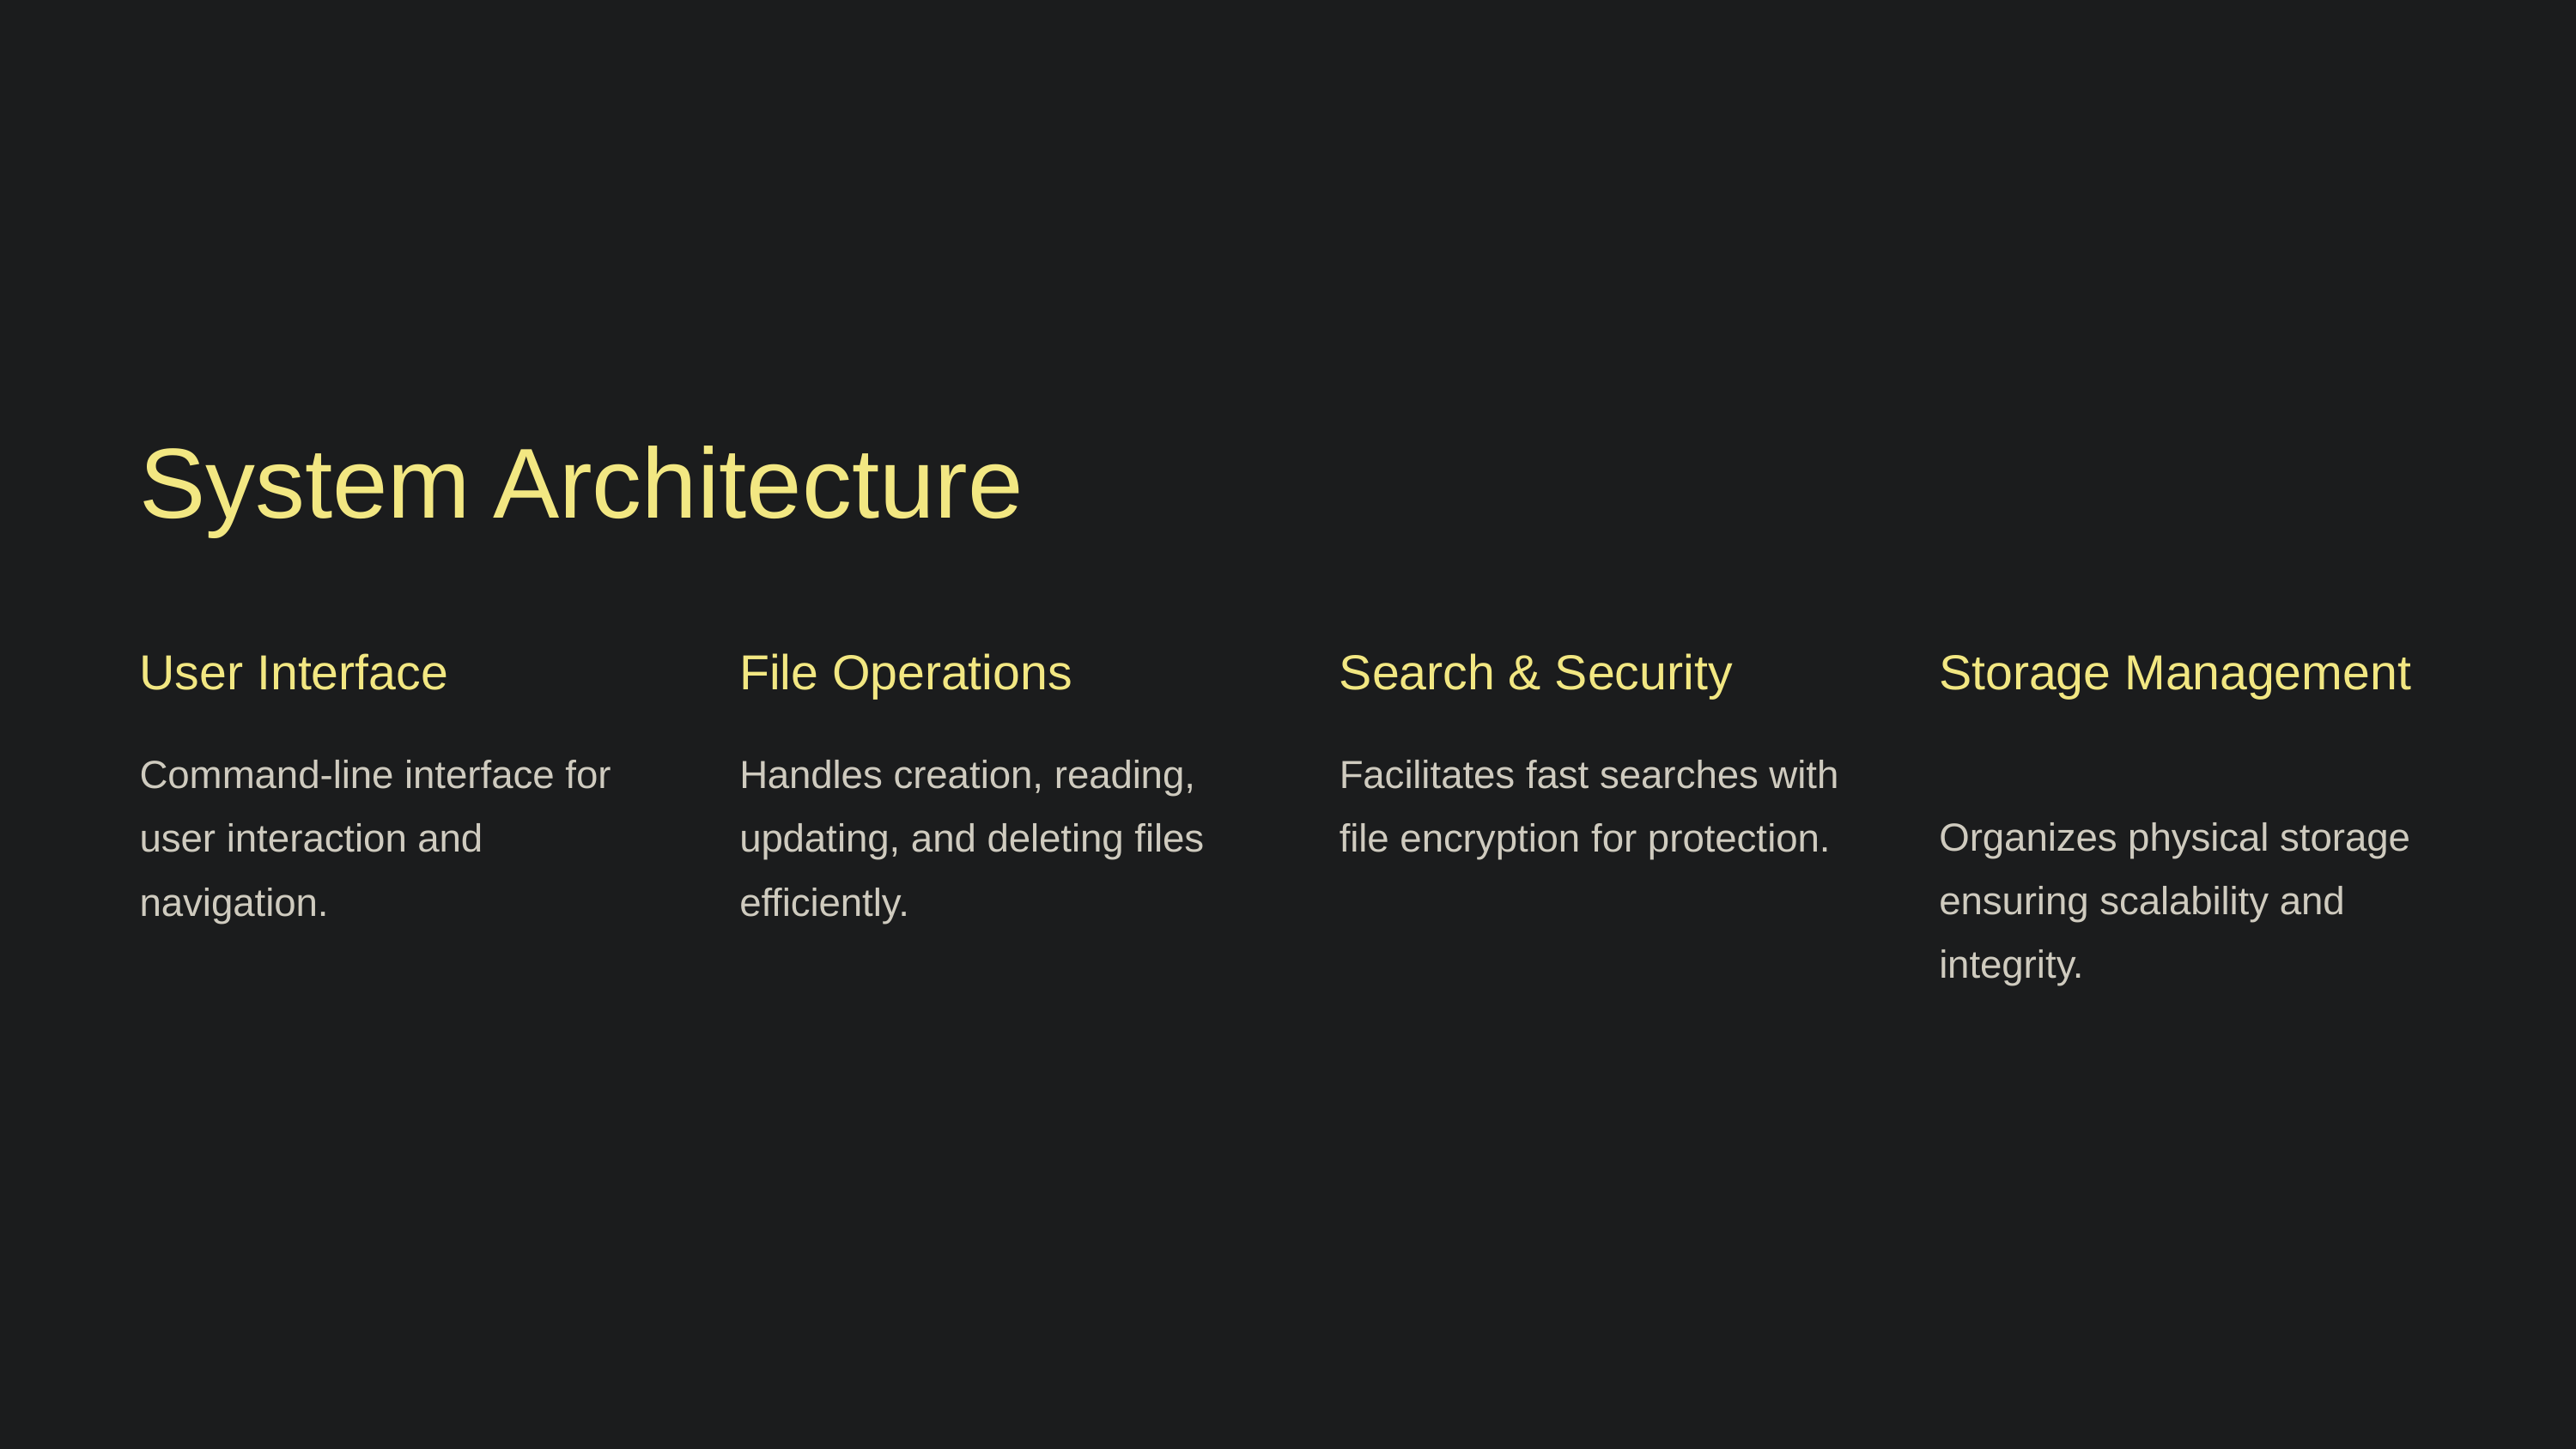

System Architecture

User Interface

File Operations

Search & Security

Storage Management

Command-line interface for user interaction and navigation.

Handles creation, reading, updating, and deleting files efficiently.

Facilitates fast searches with file encryption for protection.

Organizes physical storage ensuring scalability and integrity.